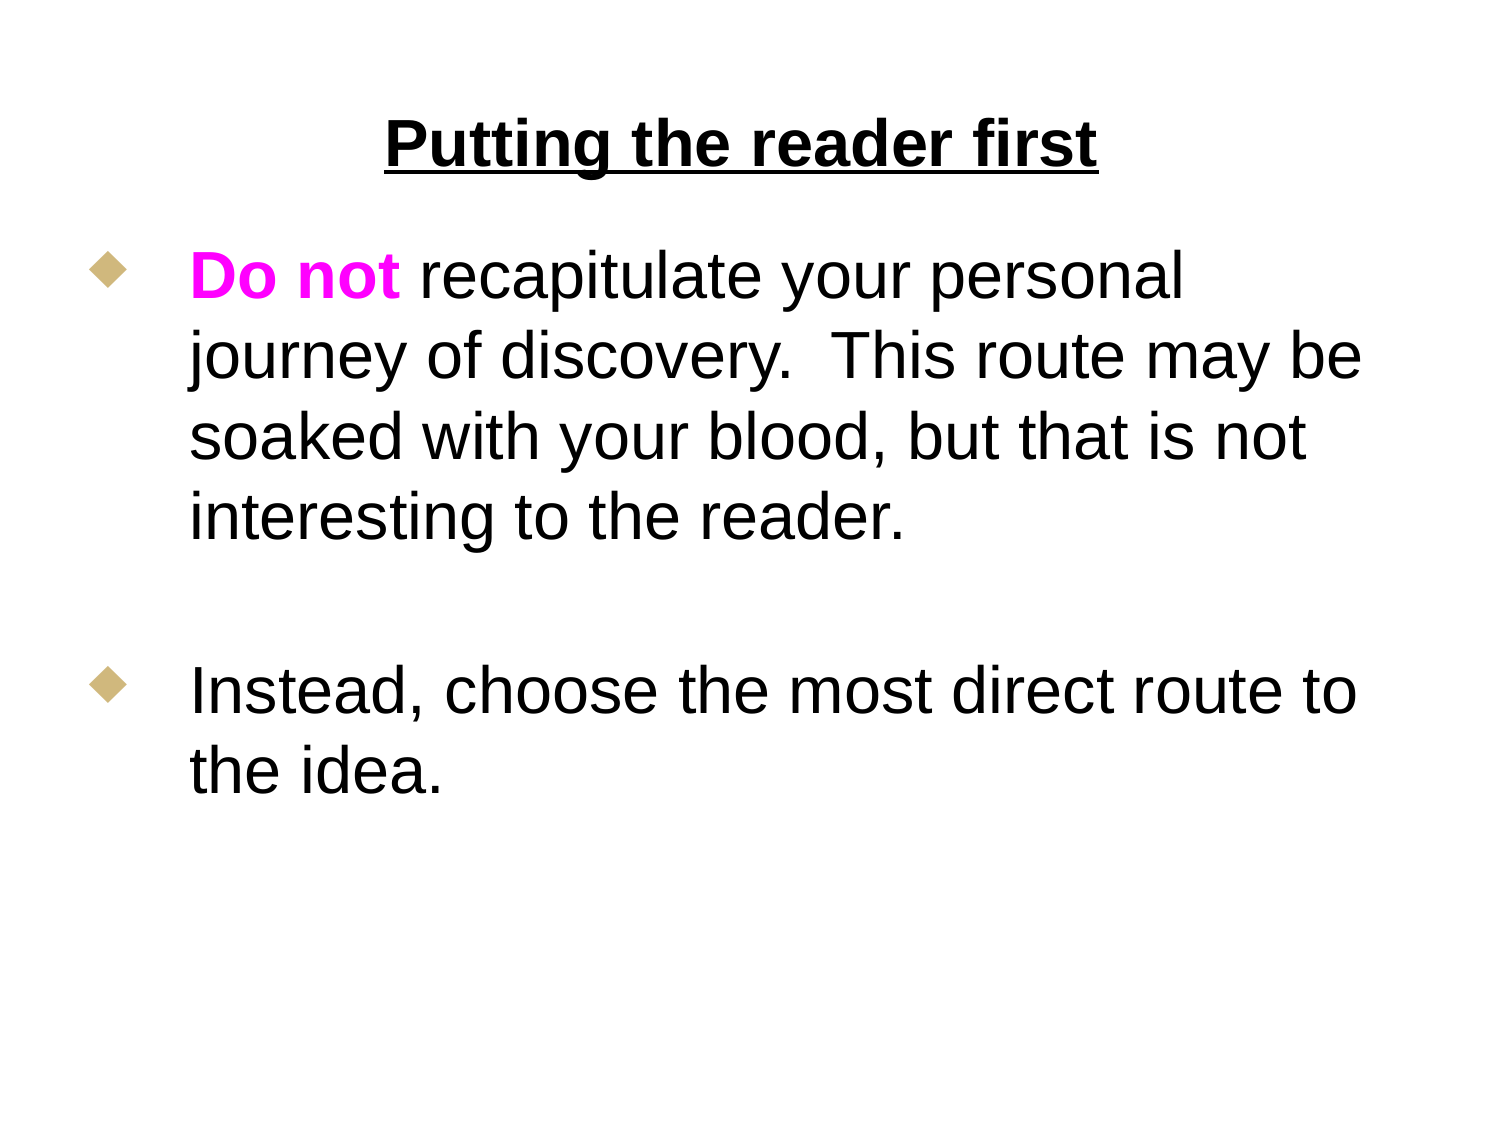

Putting the reader first
Do not recapitulate your personal journey of discovery.  This route may be soaked with your blood, but that is not interesting to the reader.
Instead, choose the most direct route to the idea.